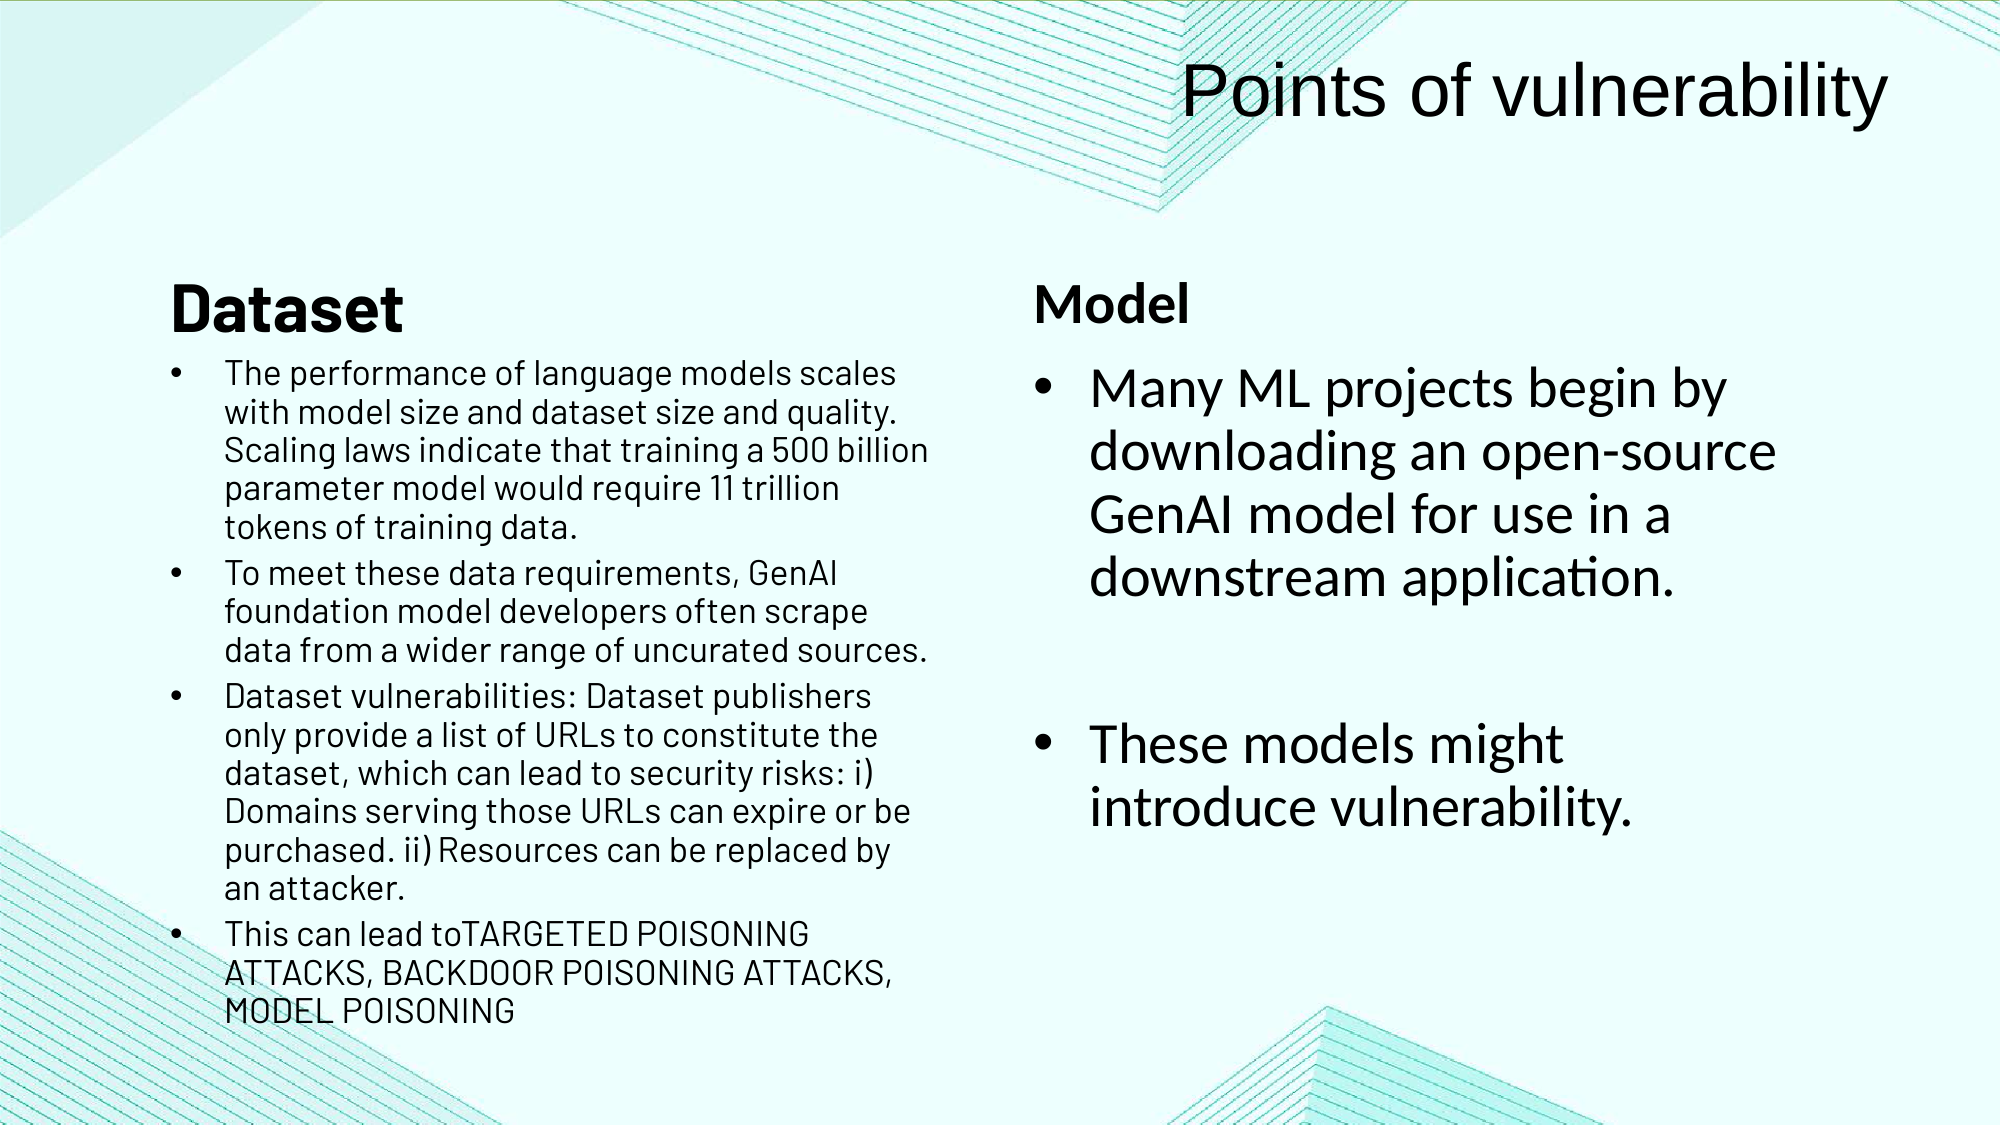

Points of vulnerability
Dataset
The performance of language models scales with model size and dataset size and quality. Scaling laws indicate that training a 500 billion parameter model would require 11 trillion tokens of training data.
To meet these data requirements, GenAI foundation model developers often scrape data from a wider range of uncurated sources.
Dataset vulnerabilities: Dataset publishers only provide a list of URLs to constitute the dataset, which can lead to security risks: i) Domains serving those URLs can expire or be purchased. ii) Resources can be replaced by an attacker.
This can lead toTARGETED POISONING ATTACKS, BACKDOOR POISONING ATTACKS, MODEL POISONING
Model
Many ML projects begin by downloading an open-source GenAI model for use in a downstream application.

These models might introduce vulnerability.